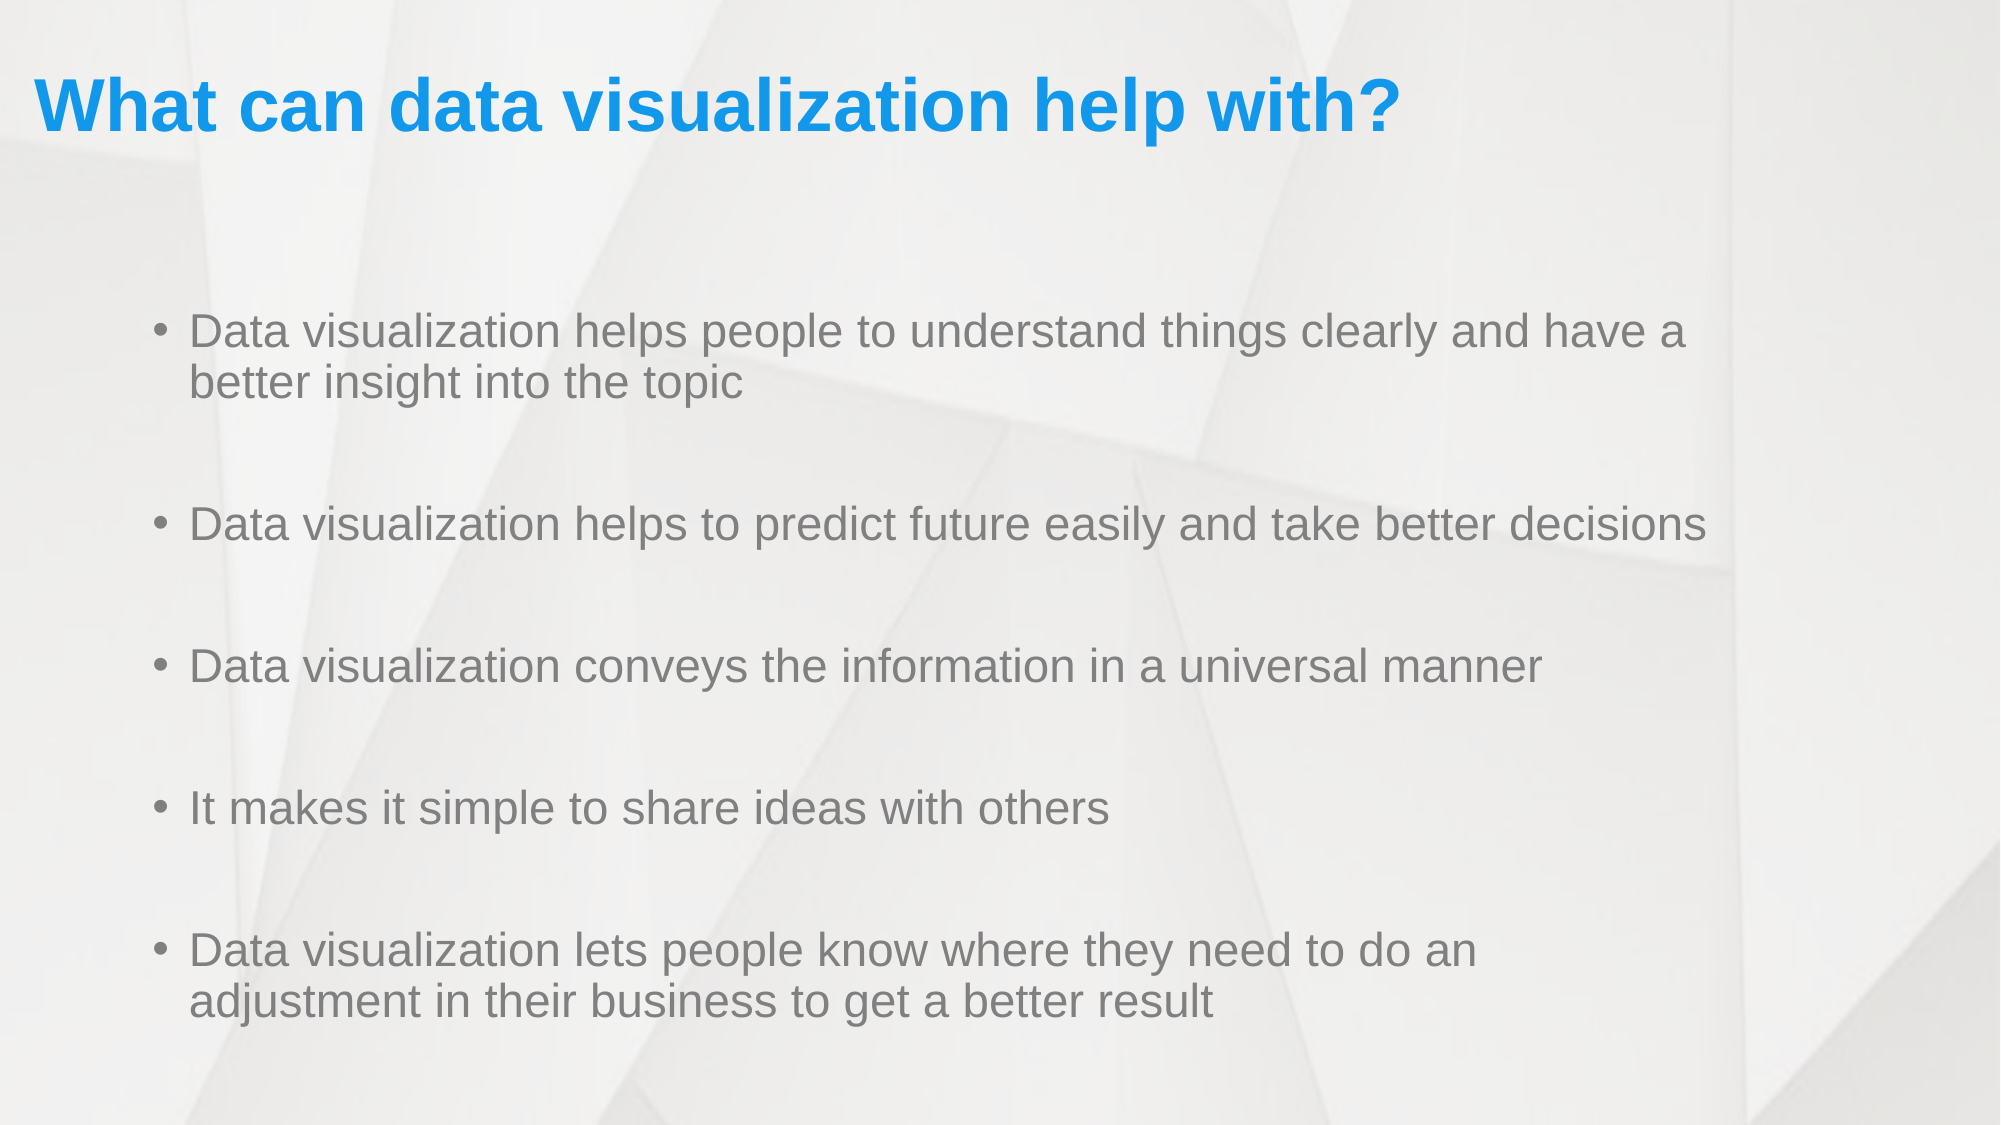

# What can data visualization help with?
Data visualization helps people to understand things clearly and have a better insight into the topic

Data visualization helps to predict future easily and take better decisions

Data visualization conveys the information in a universal manner

It makes it simple to share ideas with others

Data visualization lets people know where they need to do an adjustment in their business to get a better result